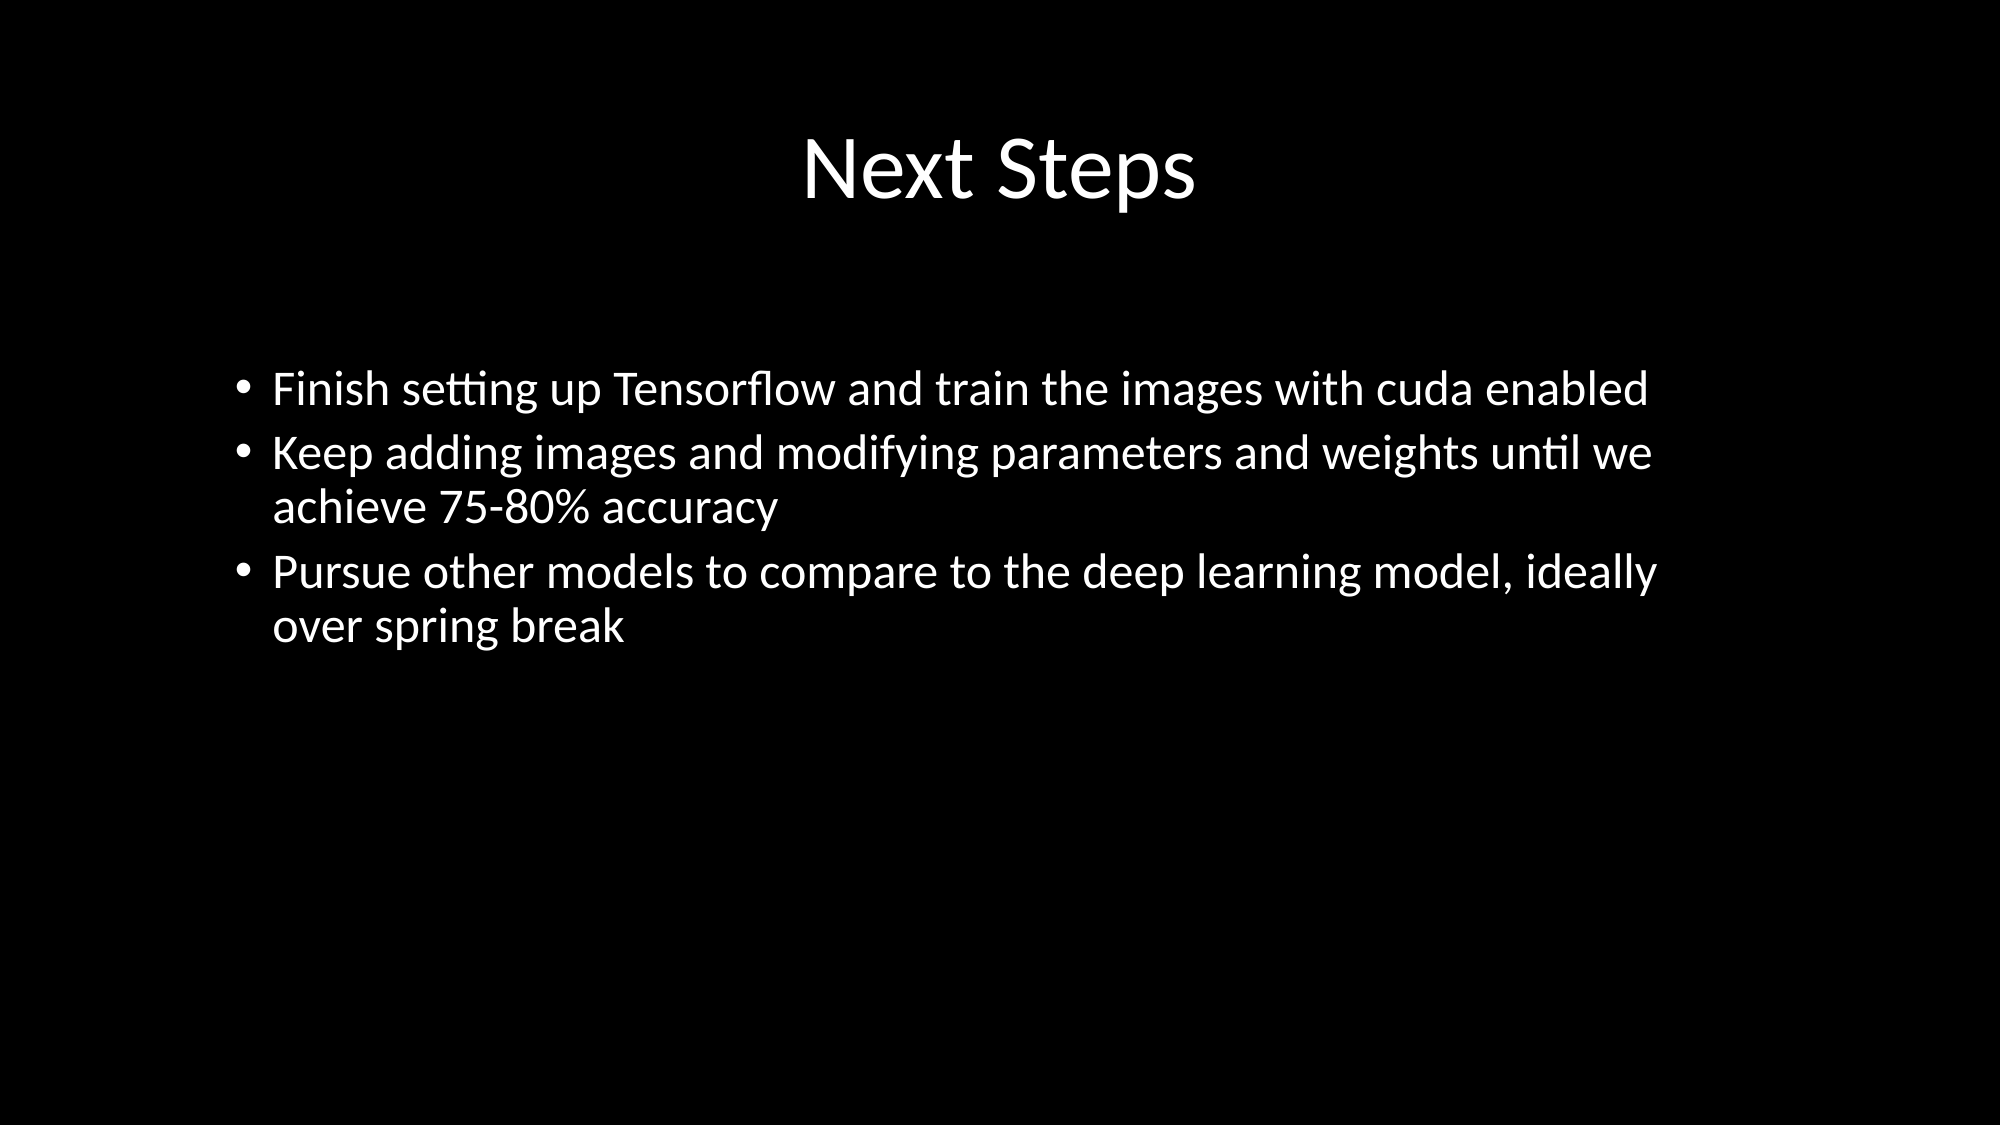

# Next Steps
Finish setting up Tensorflow and train the images with cuda enabled
Keep adding images and modifying parameters and weights until we achieve 75-80% accuracy
Pursue other models to compare to the deep learning model, ideally over spring break